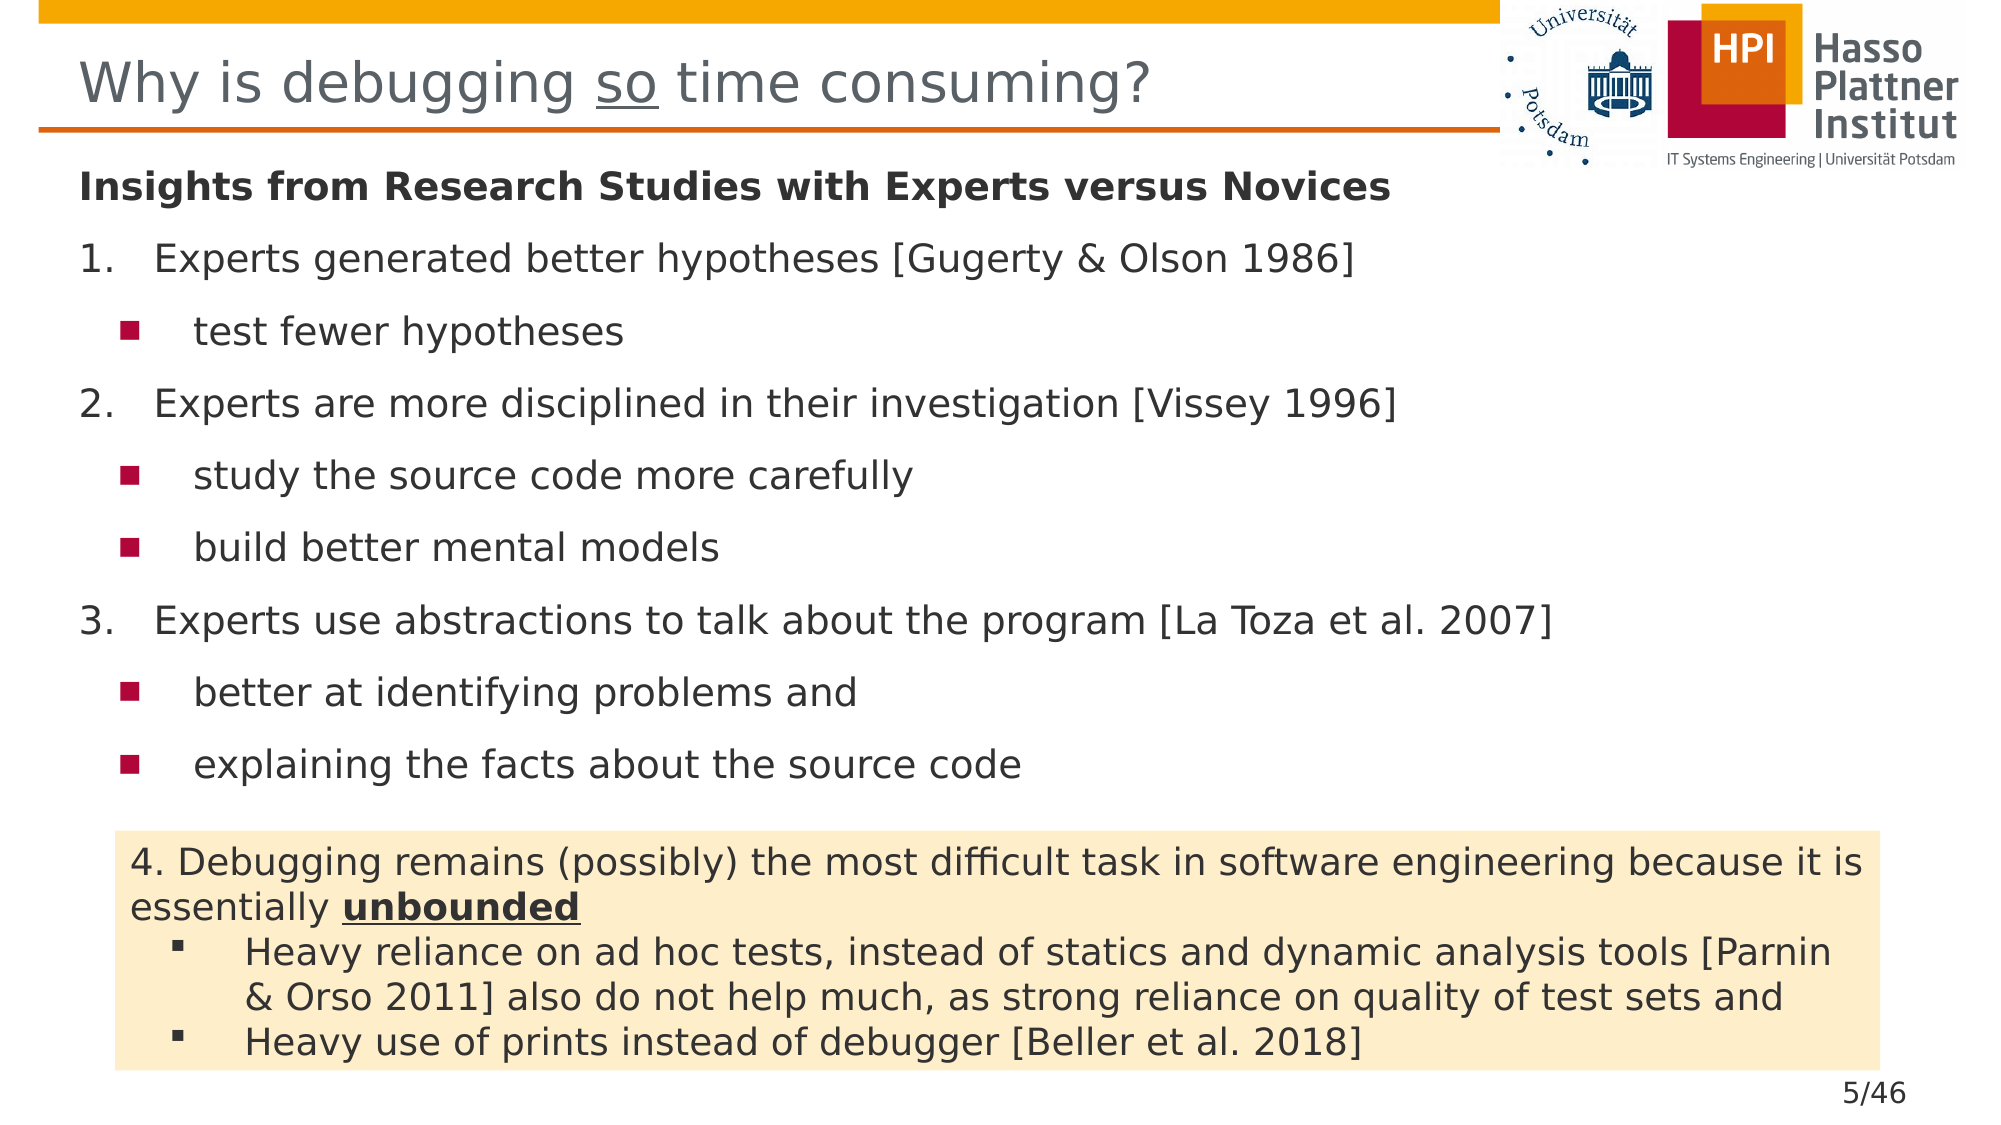

# Why is debugging so time consuming?
Insights from Research Studies with Experts versus Novices
Experts generated better hypotheses [Gugerty & Olson 1986]
test fewer hypotheses
Experts are more disciplined in their investigation [Vissey 1996]
study the source code more carefully
build better mental models
Experts use abstractions to talk about the program [La Toza et al. 2007]
better at identifying problems and
explaining the facts about the source code
4. Debugging remains (possibly) the most difficult task in software engineering because it is essentially unbounded
Heavy reliance on ad hoc tests, instead of statics and dynamic analysis tools [Parnin & Orso 2011] also do not help much, as strong reliance on quality of test sets and
Heavy use of prints instead of debugger [Beller et al. 2018]